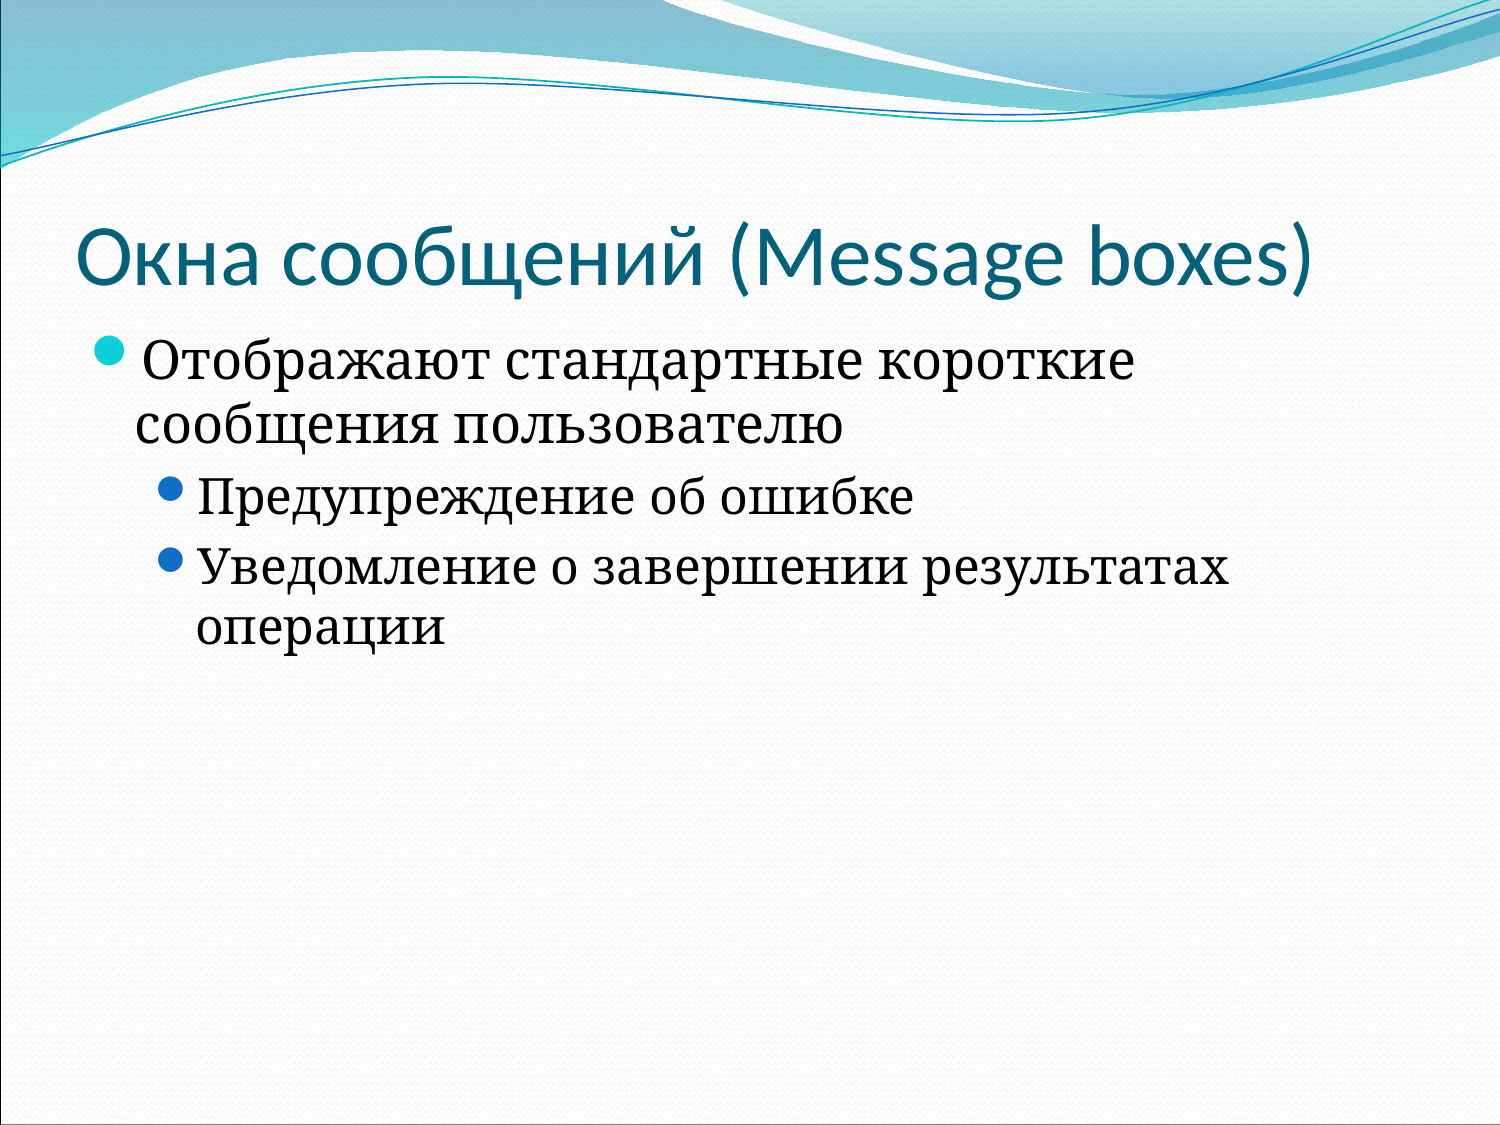

# Окна сообщений (Message boxes)
Отображают стандартные короткие сообщения пользователю
Предупреждение об ошибке
Уведомление о завершении результатах операции